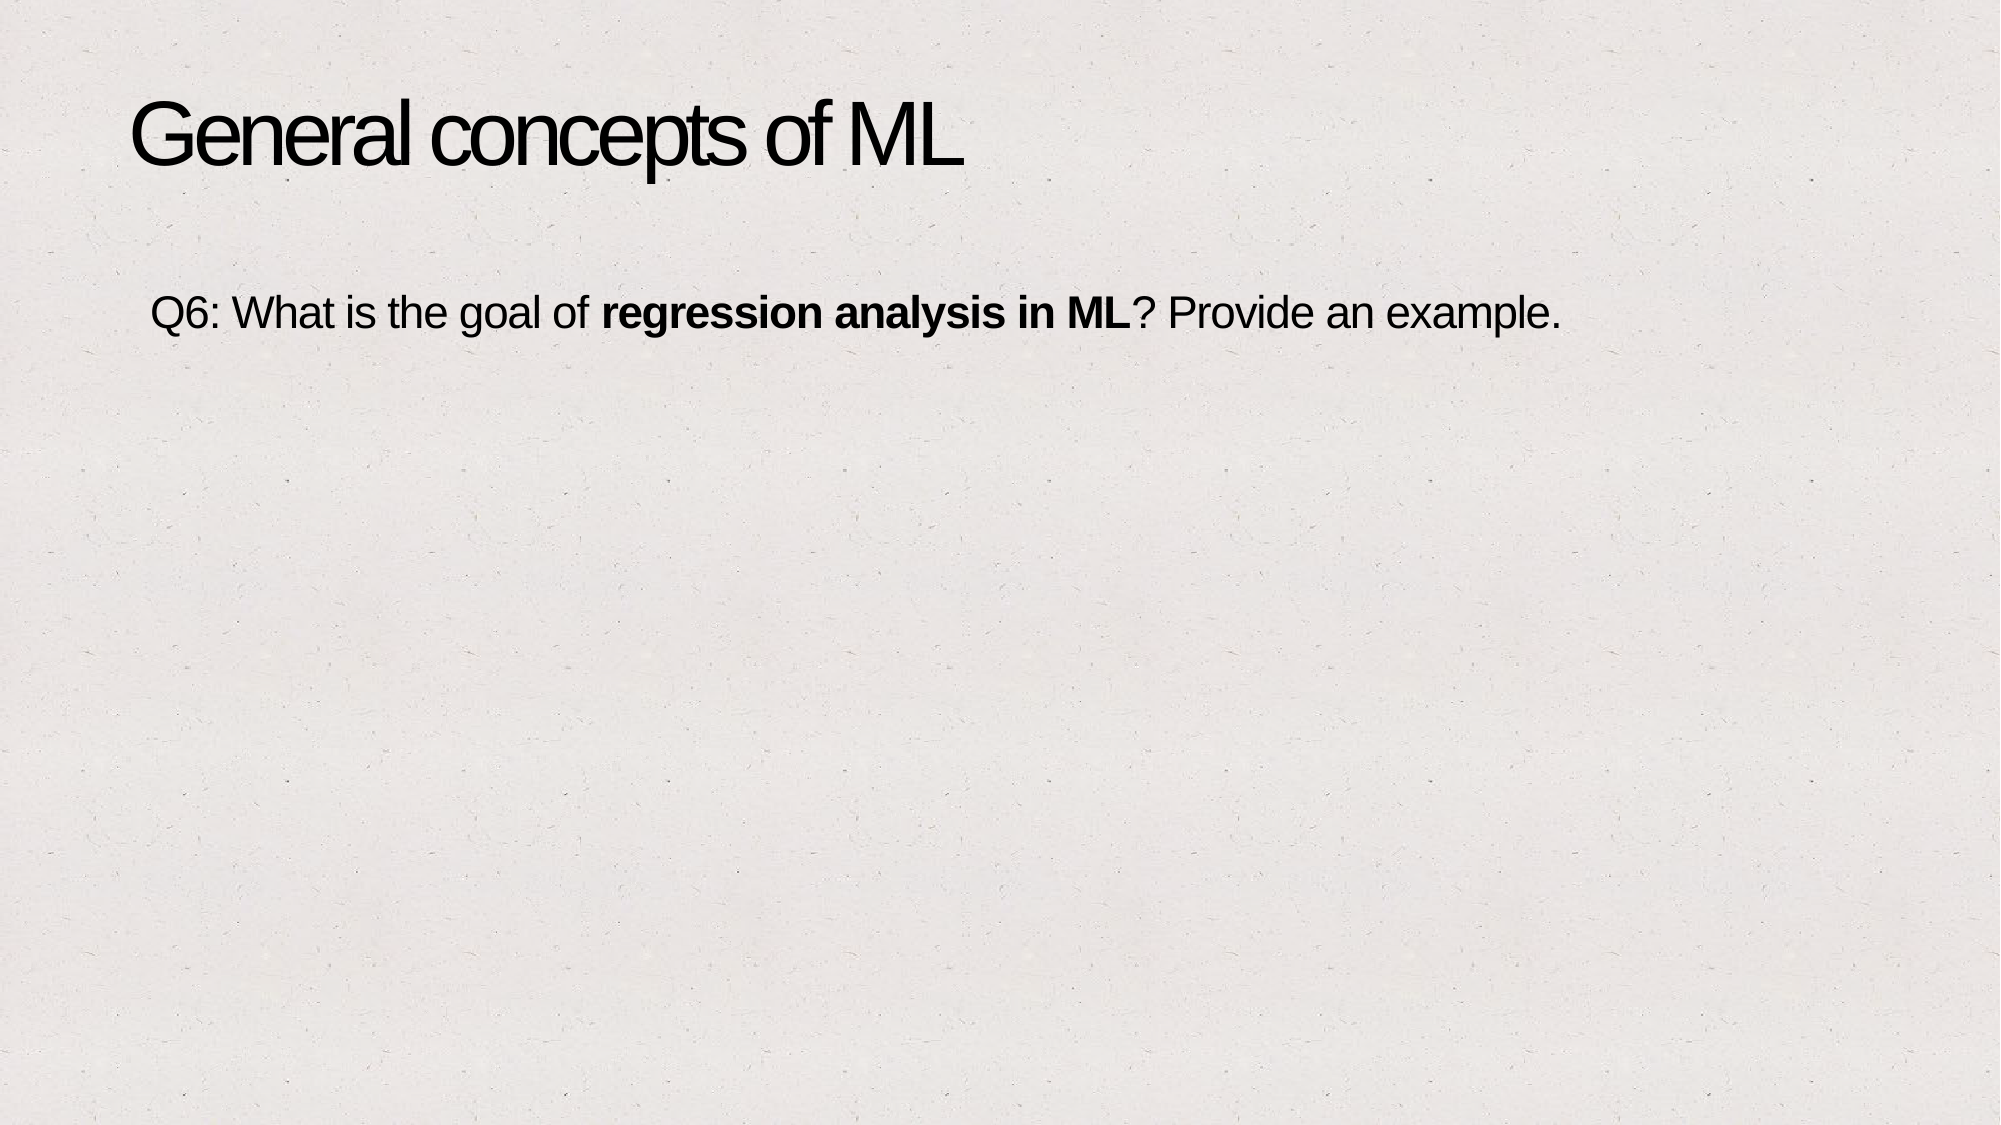

# General concepts of ML
Q6: What is the goal of regression analysis in ML? Provide an example.